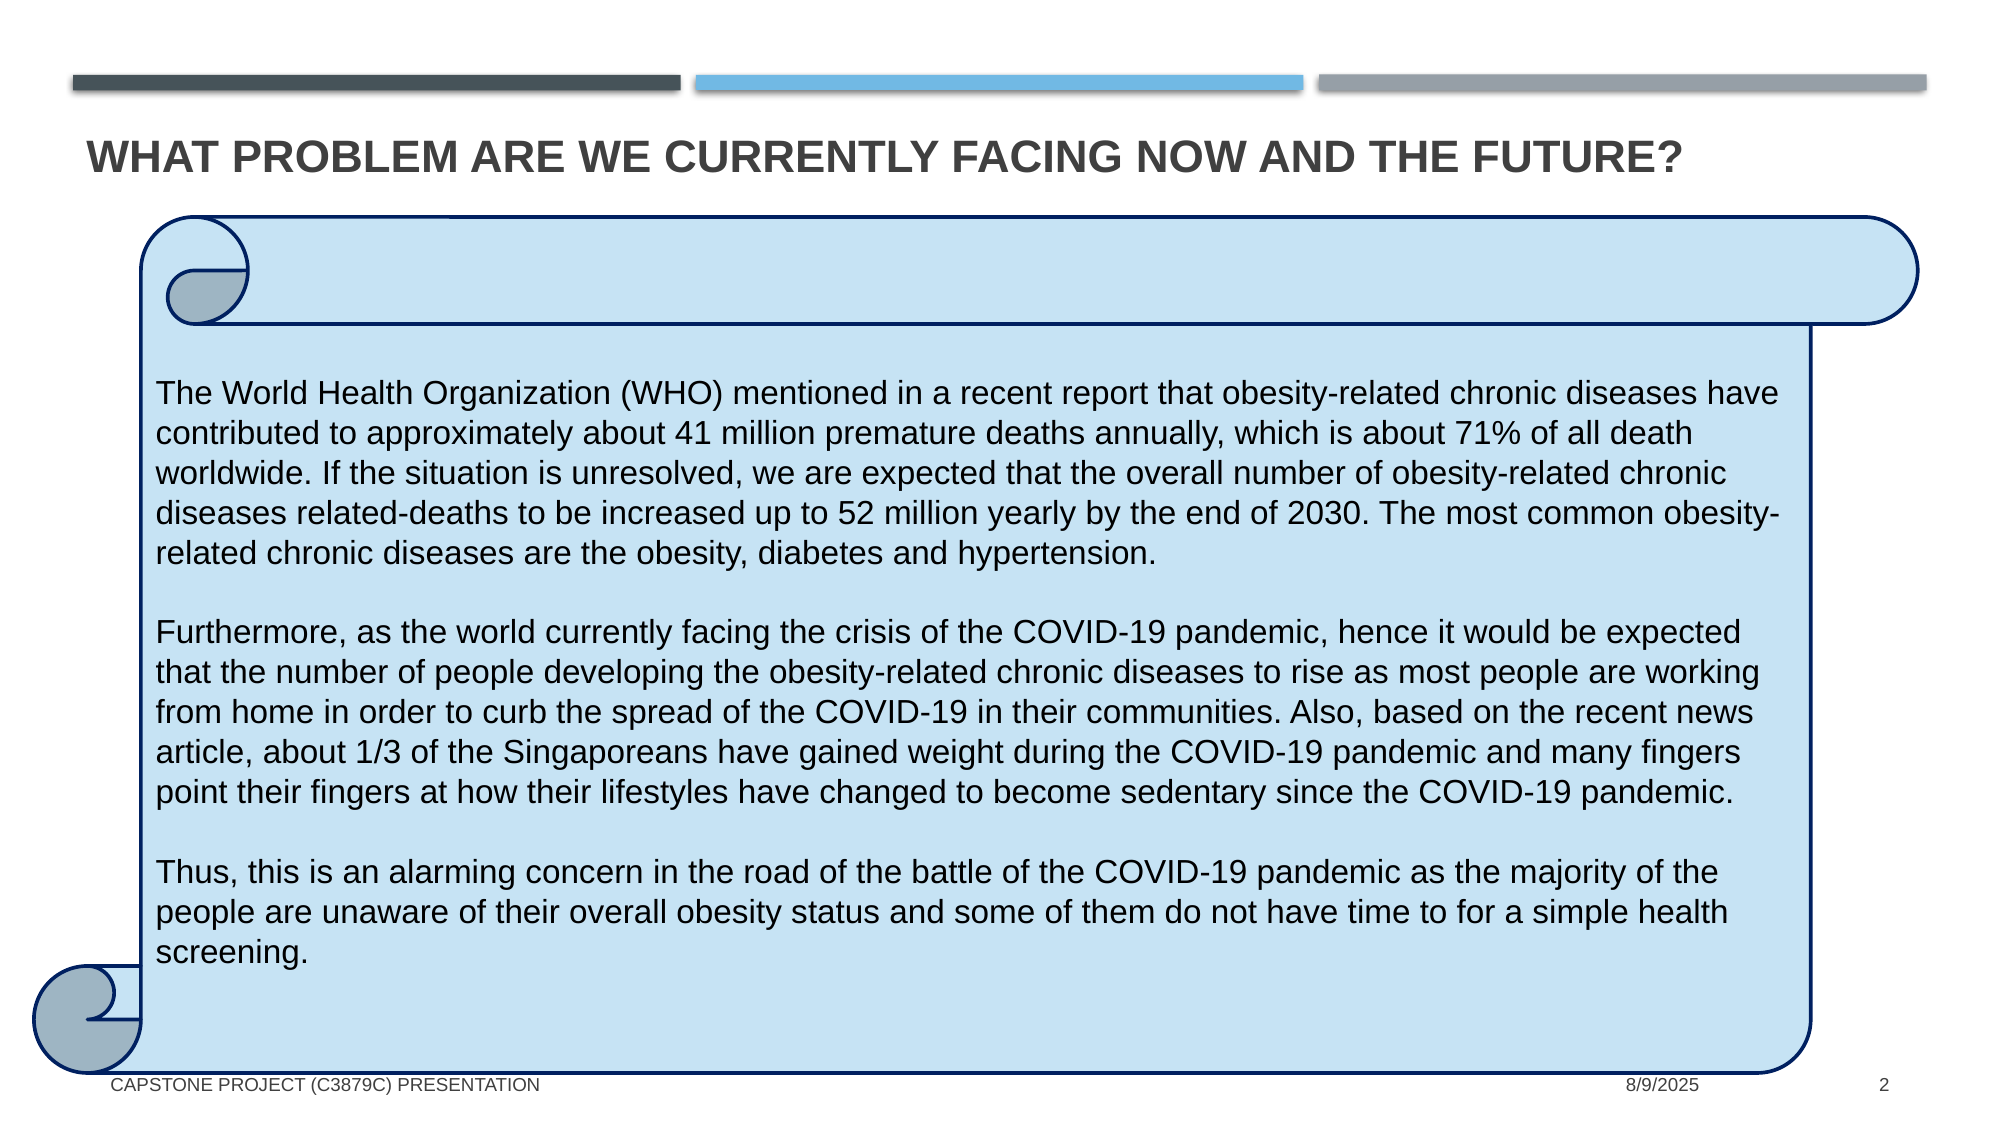

# What problem are we currently facing now and the future?

The World Health Organization (WHO) mentioned in a recent report that obesity-related chronic diseases have contributed to approximately about 41 million premature deaths annually, which is about 71% of all death worldwide. If the situation is unresolved, we are expected that the overall number of obesity-related chronic diseases related-deaths to be increased up to 52 million yearly by the end of 2030. The most common obesity-related chronic diseases are the obesity, diabetes and hypertension.

Furthermore, as the world currently facing the crisis of the COVID-19 pandemic, hence it would be expected that the number of people developing the obesity-related chronic diseases to rise as most people are working from home in order to curb the spread of the COVID-19 in their communities. Also, based on the recent news article, about 1/3 of the Singaporeans have gained weight during the COVID-19 pandemic and many fingers point their fingers at how their lifestyles have changed to become sedentary since the COVID-19 pandemic.

Thus, this is an alarming concern in the road of the battle of the COVID-19 pandemic as the majority of the people are unaware of their overall obesity status and some of them do not have time to for a simple health screening.

Capstone Project (C3879C) Presentation
8/9/2025
2